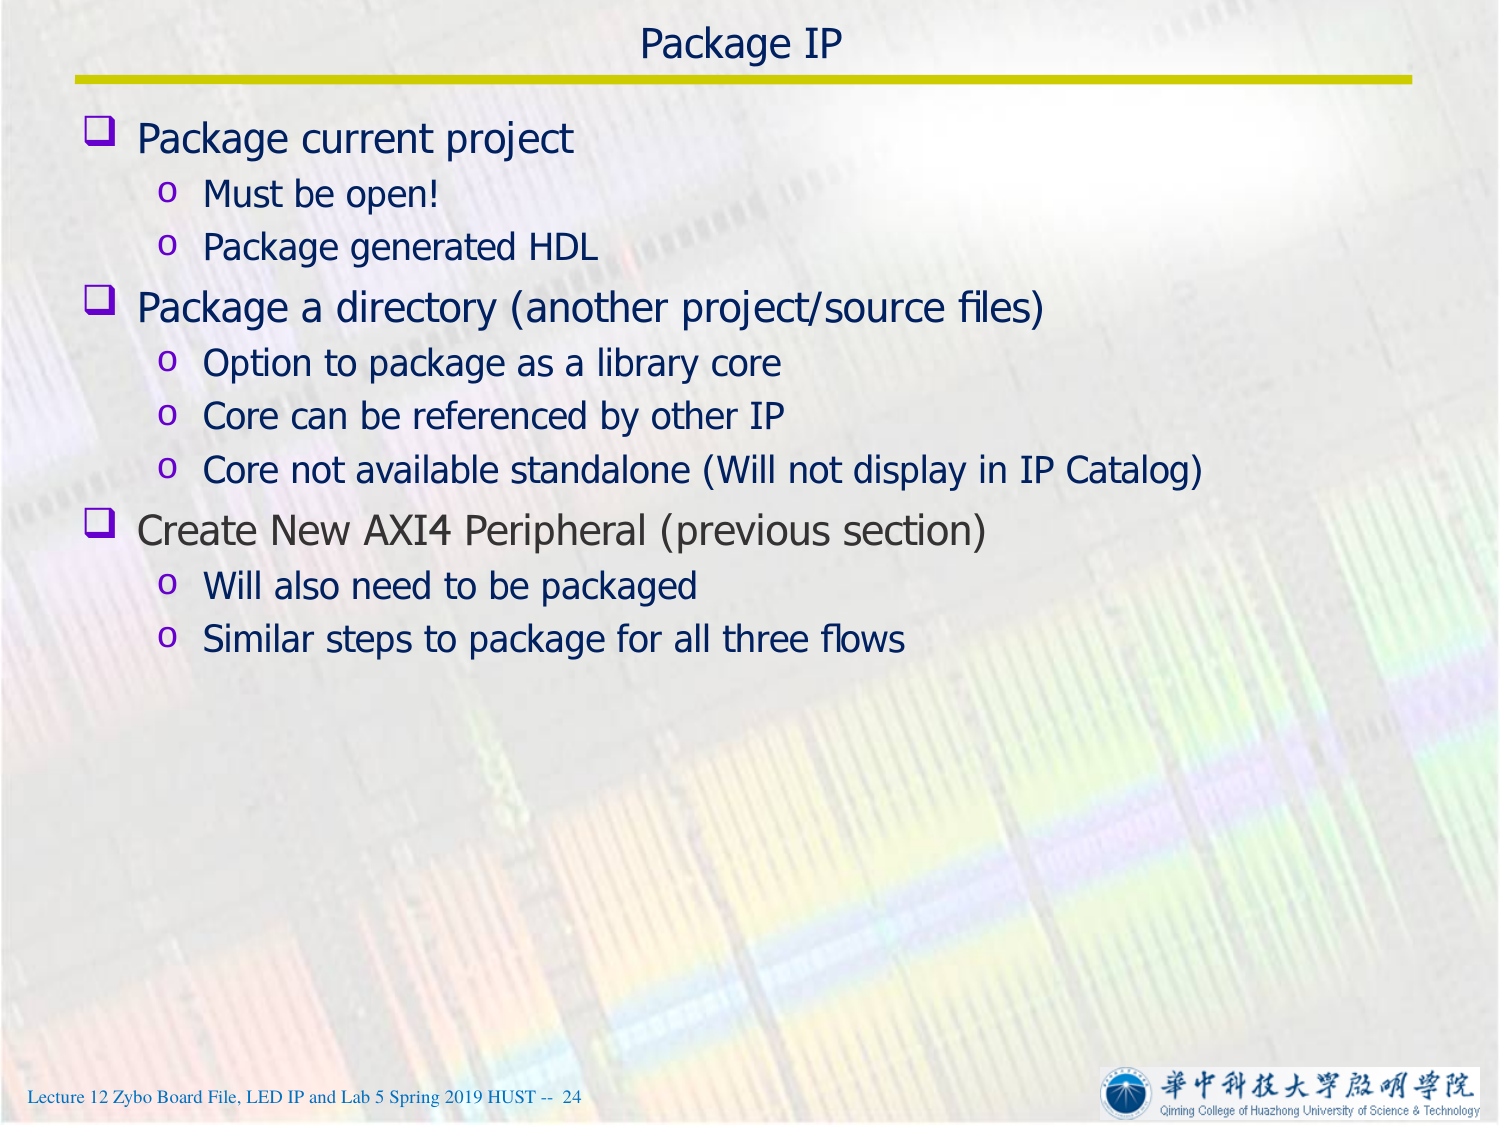

# Package IP
Package current project
Must be open!
Package generated HDL
Package a directory (another project/source files)
Option to package as a library core
Core can be referenced by other IP
Core not available standalone (Will not display in IP Catalog)
Create New AXI4 Peripheral (previous section)
Will also need to be packaged
Similar steps to package for all three flows